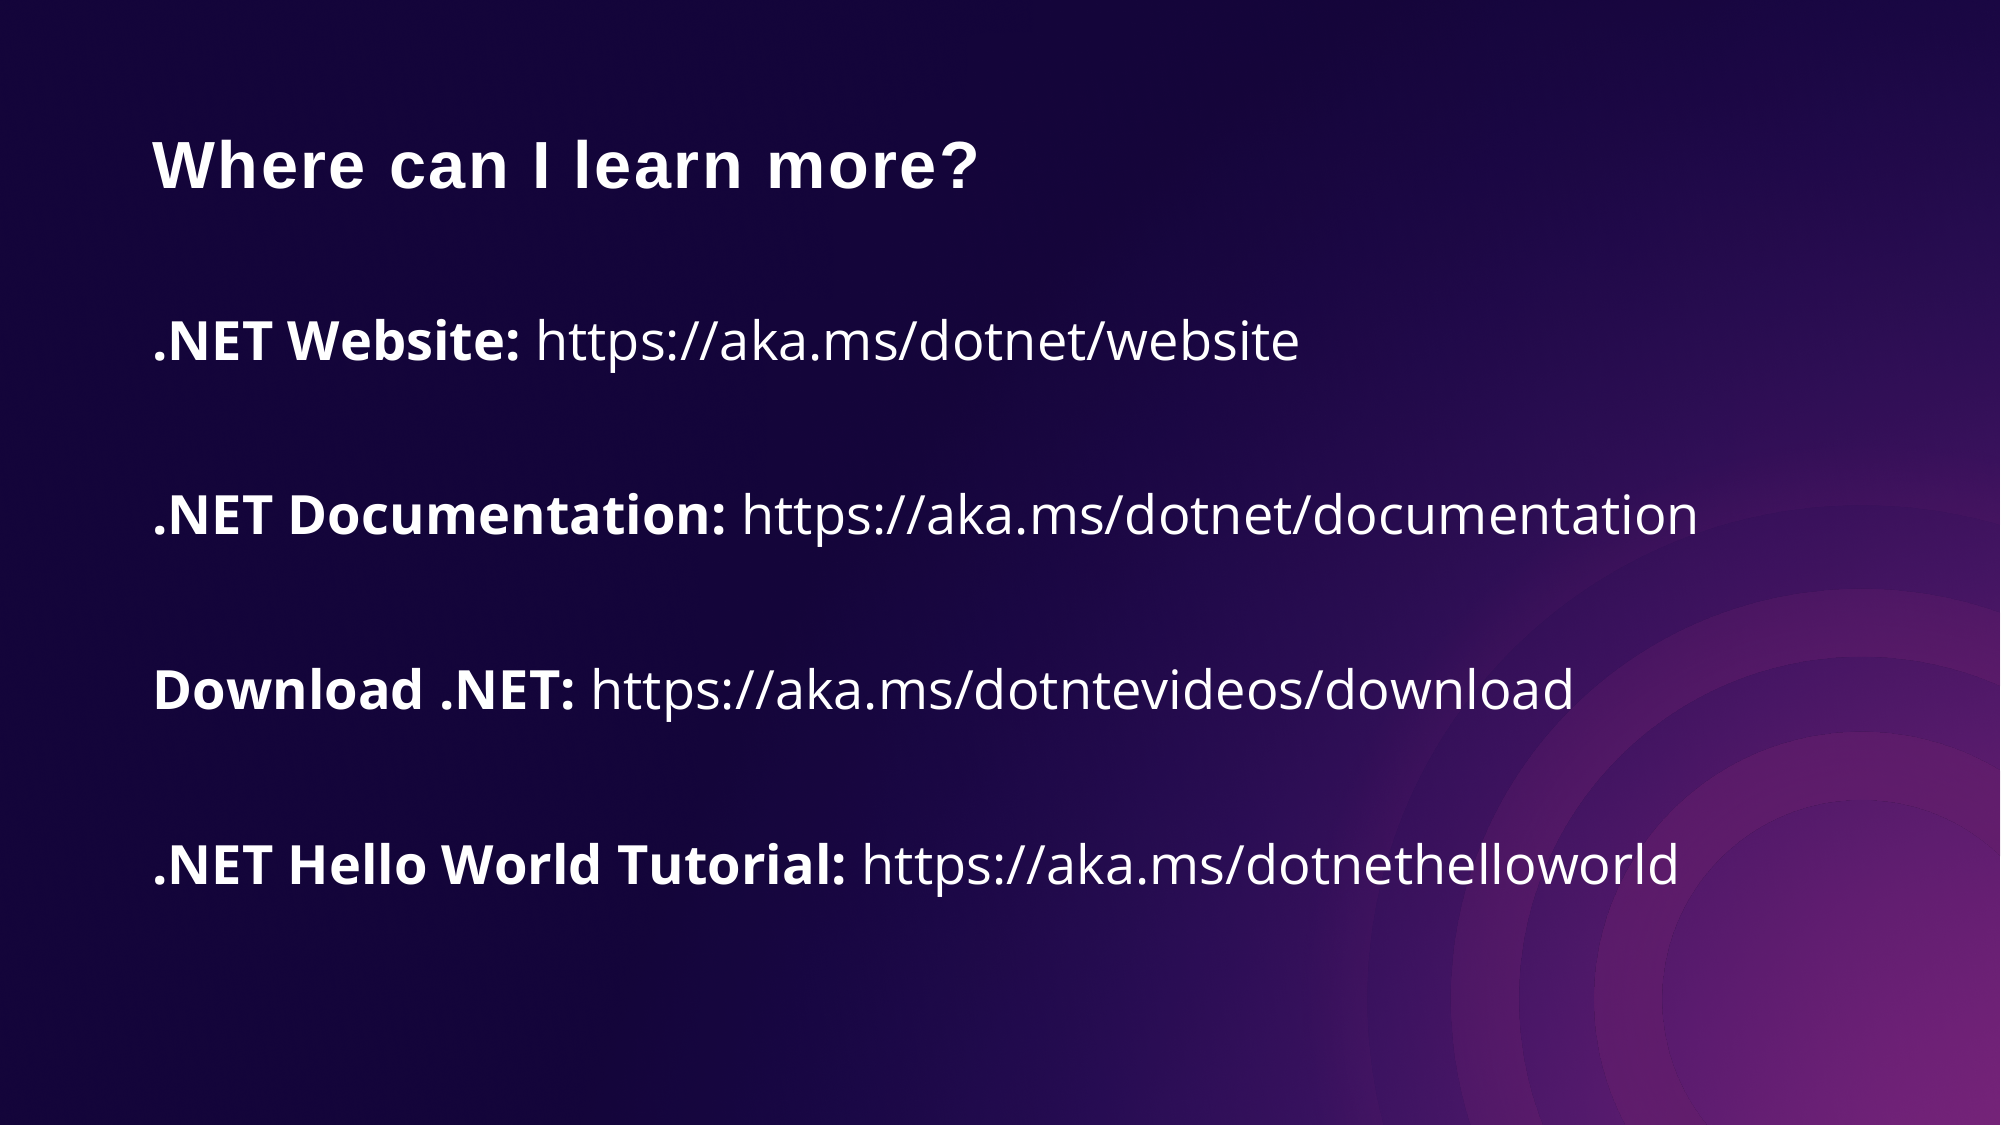

# Where can I learn more?
.NET Website: https://aka.ms/dotnet/website

.NET Documentation: https://aka.ms/dotnet/documentation

Download .NET: https://aka.ms/dotntevideos/download

.NET Hello World Tutorial: https://aka.ms/dotnethelloworld